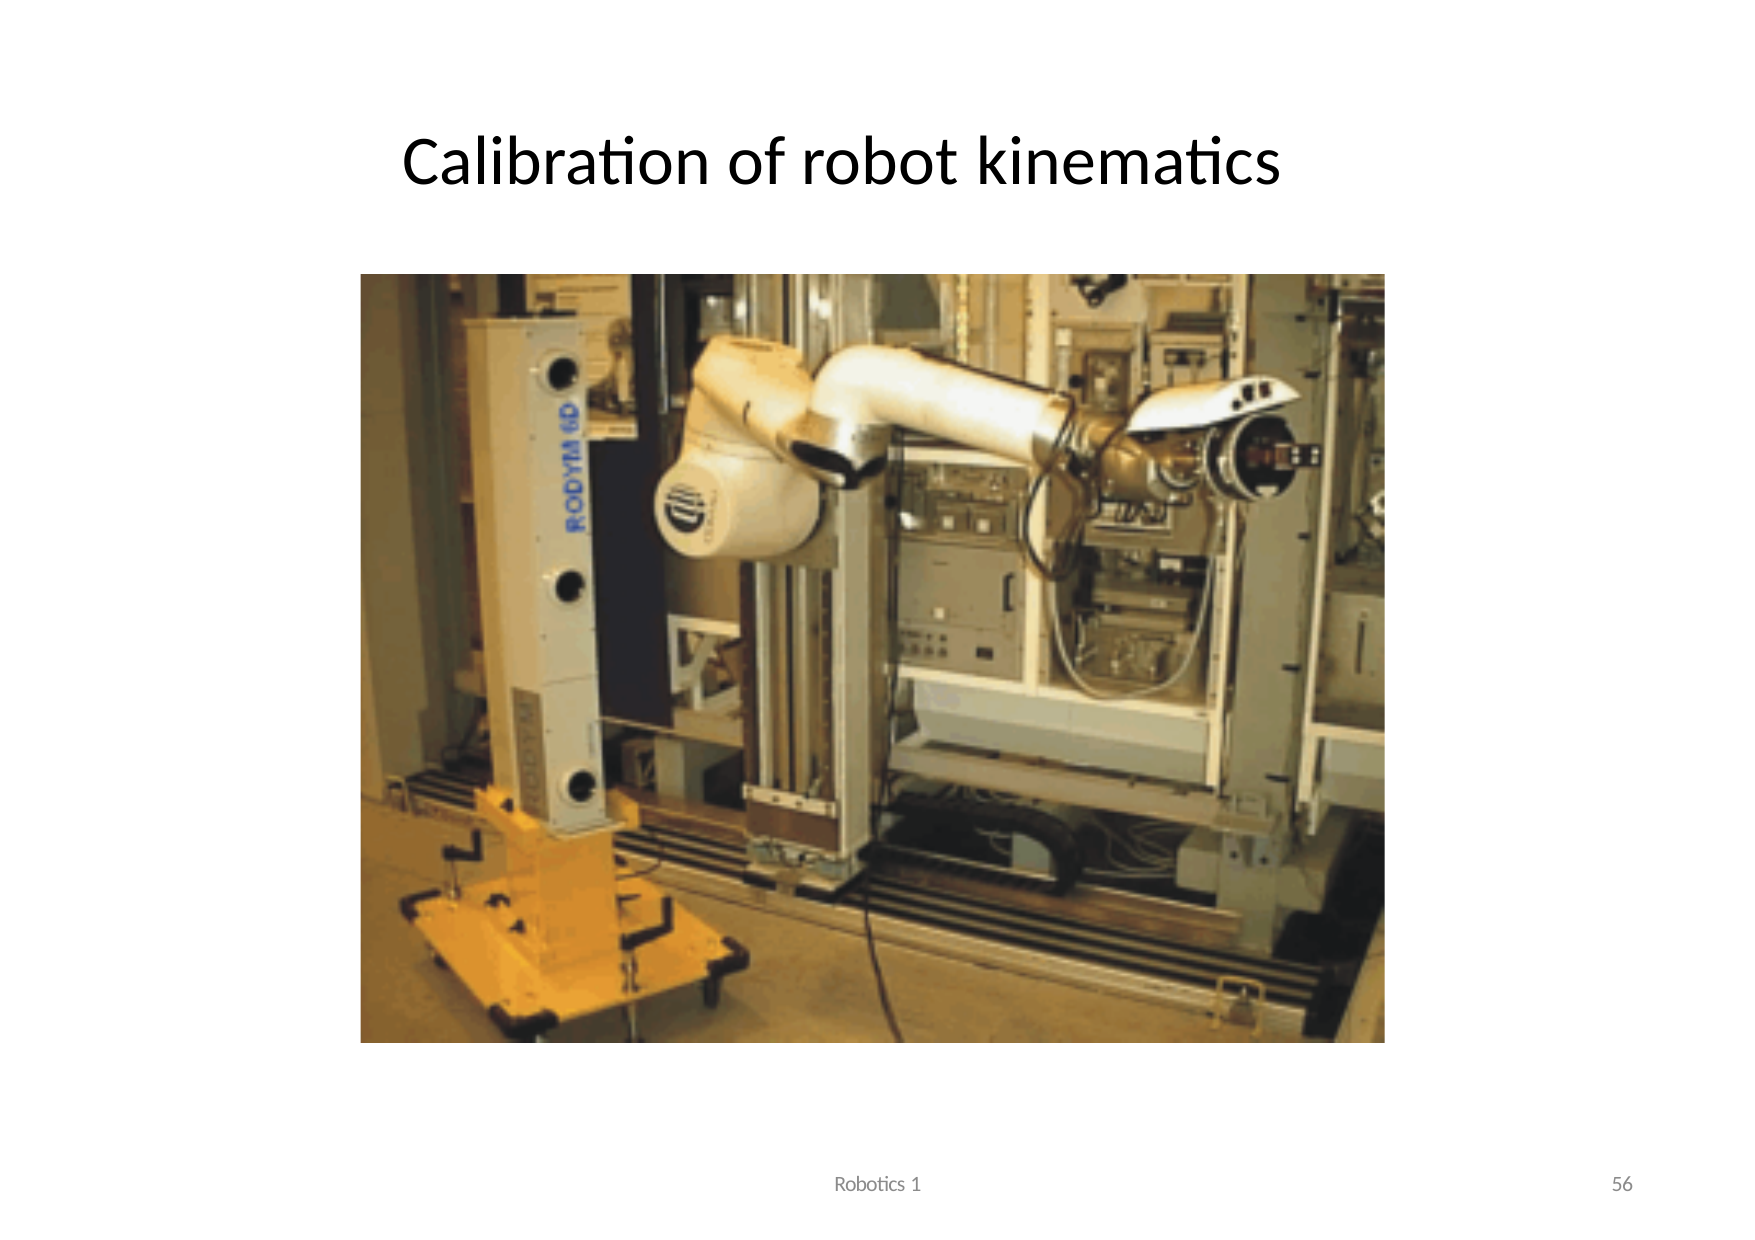

# Calibration of robot kinematics

Robotics 1
56